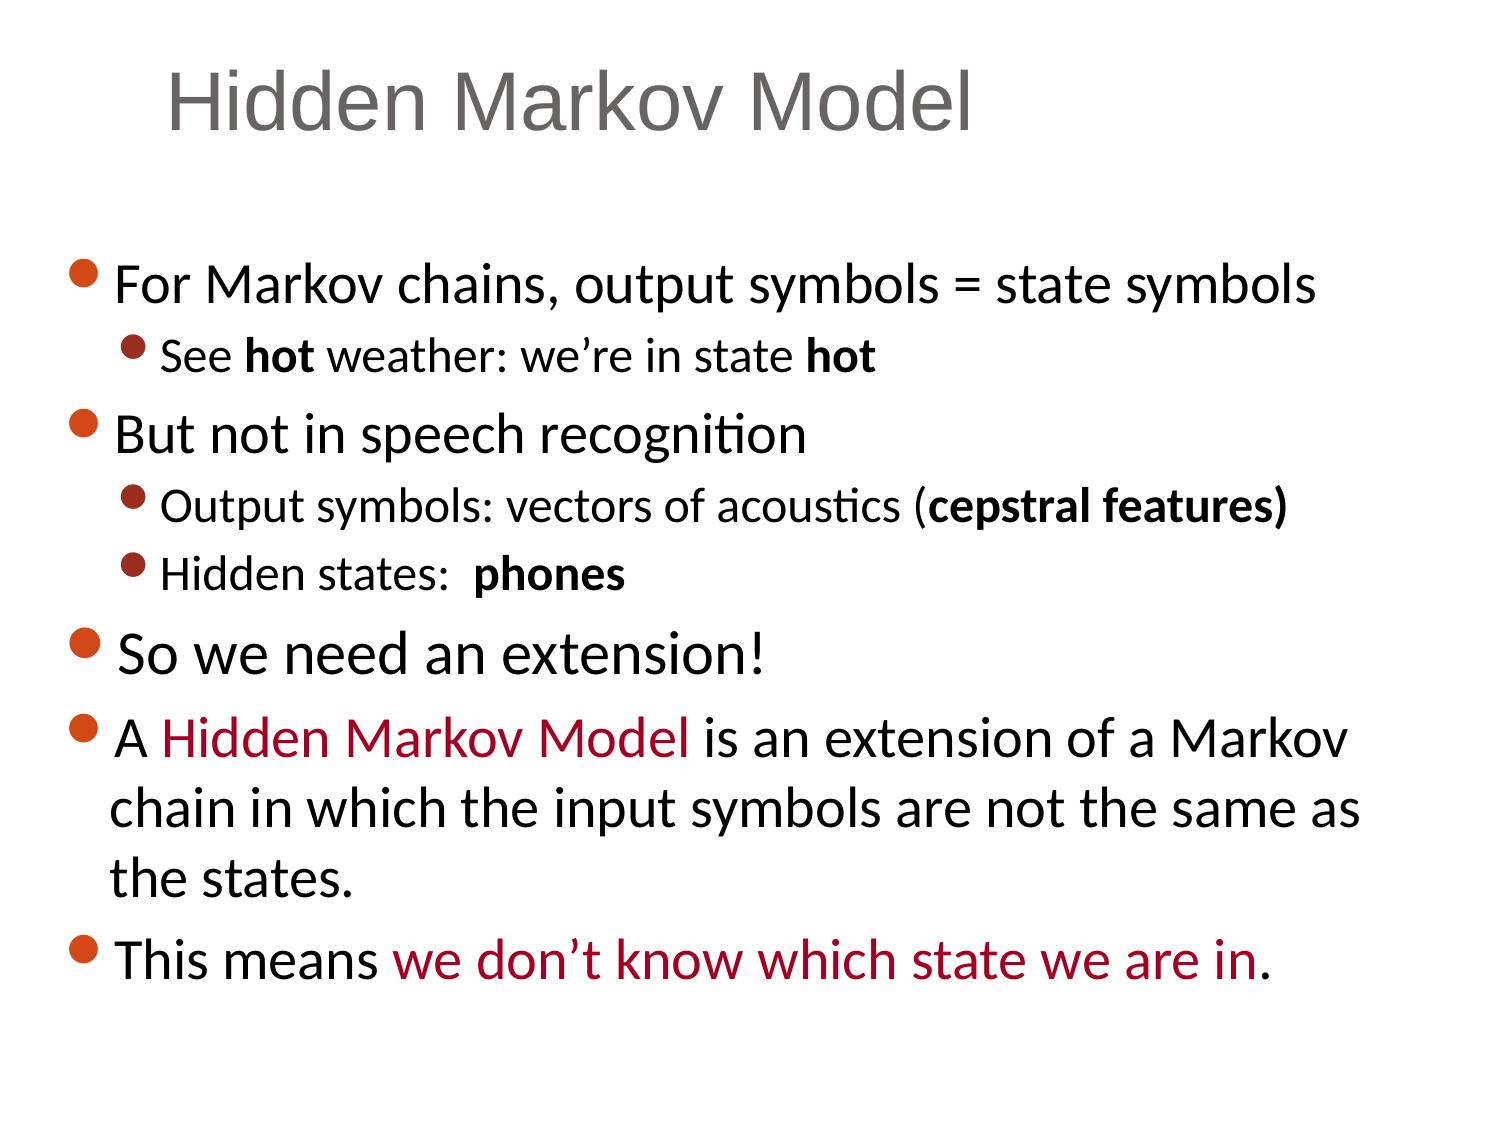

# Hidden Markov Model
For Markov chains, output symbols = state symbols
See hot weather: we’re in state hot
But not in speech recognition
Output symbols: vectors of acoustics (cepstral features)
Hidden states:  phones
So we need an extension!
A Hidden Markov Model is an extension of a Markov chain in which the input symbols are not the same as the states.
This means we don’t know which state we are in.